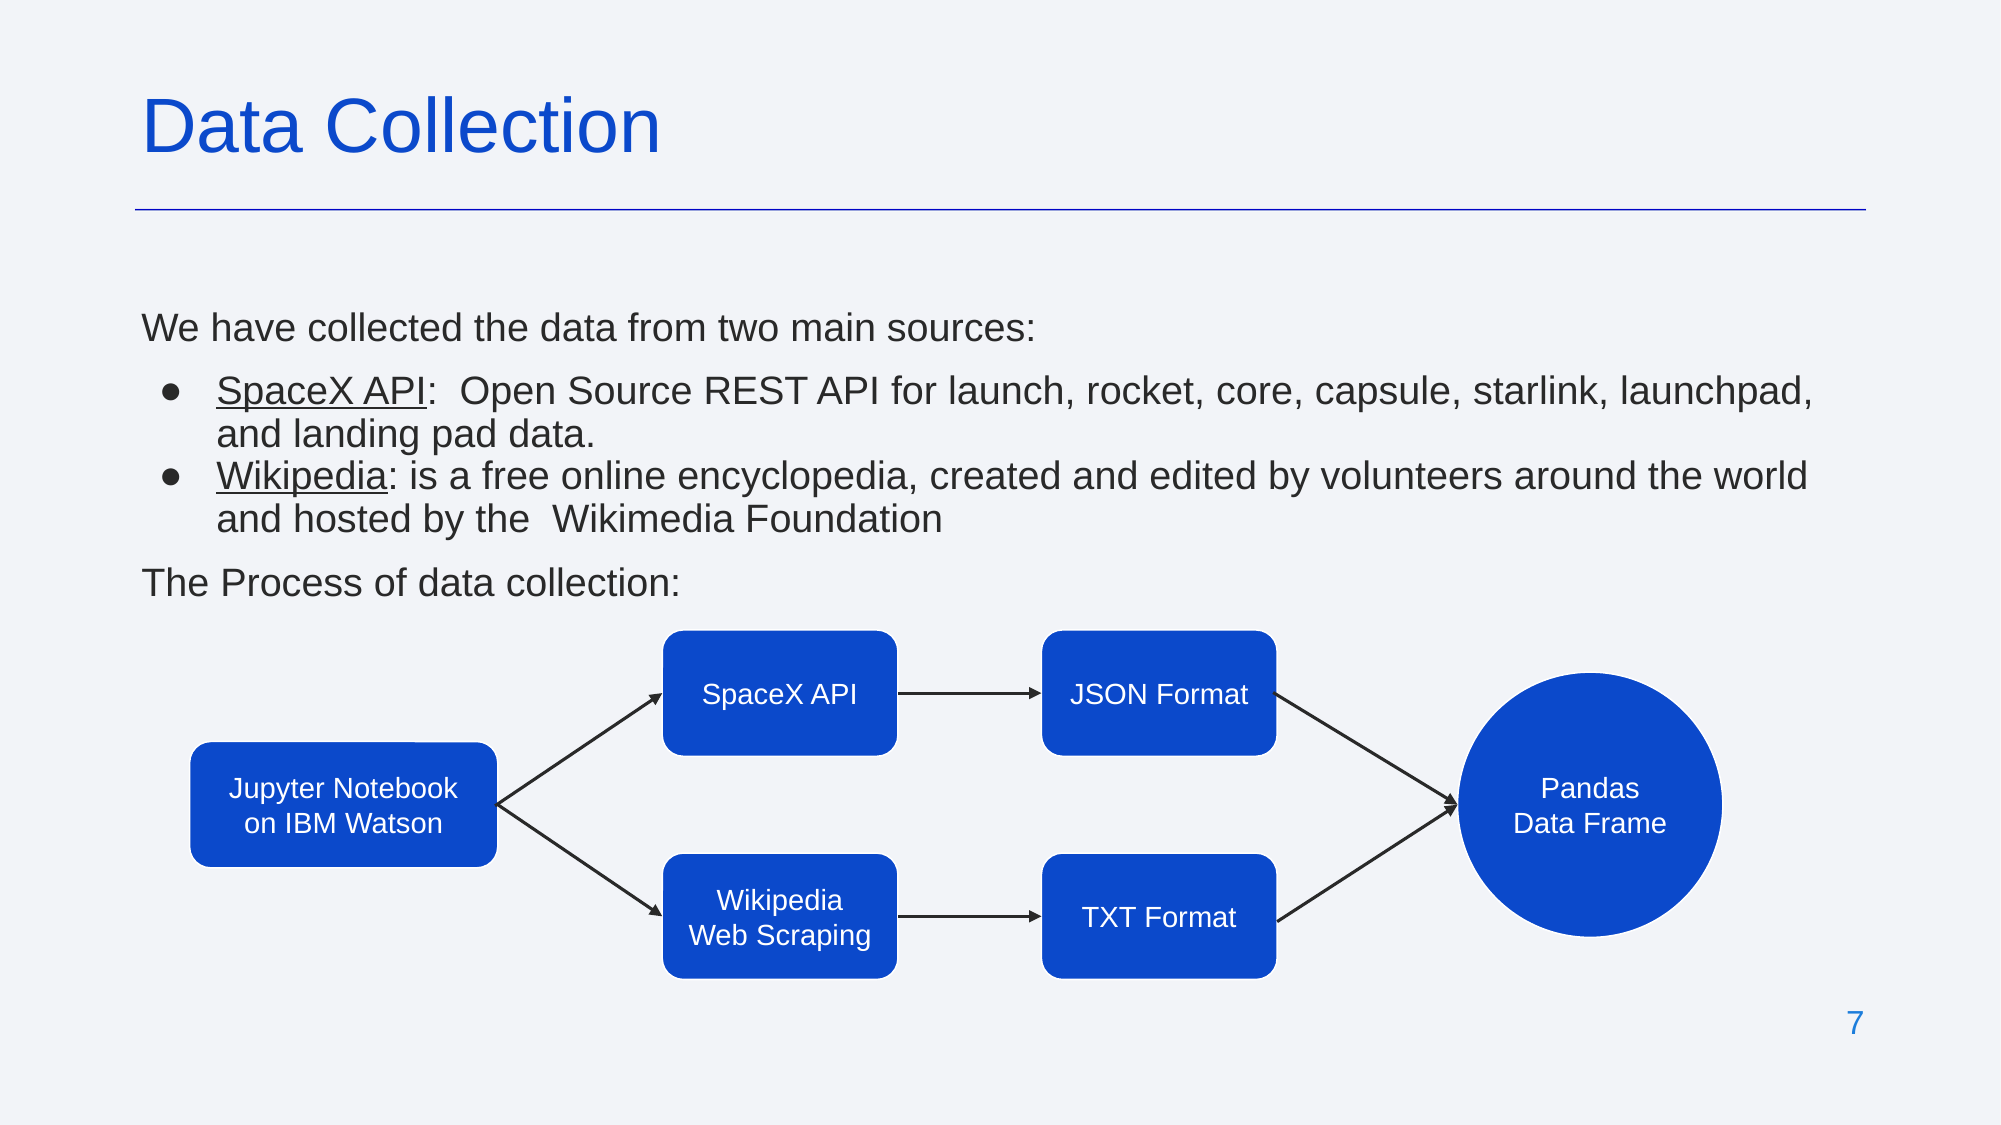

Data Collection
We have collected the data from two main sources:
SpaceX API:  Open Source REST API for launch, rocket, core, capsule, starlink, launchpad, and landing pad data.
Wikipedia: is a free online encyclopedia, created and edited by volunteers around the world and hosted by the  Wikimedia Foundation
The Process of data collection:
SpaceX API
JSON Format
Pandas Data Frame
Jupyter Notebook on IBM Watson
Wikipedia Web Scraping
TXT Format
7